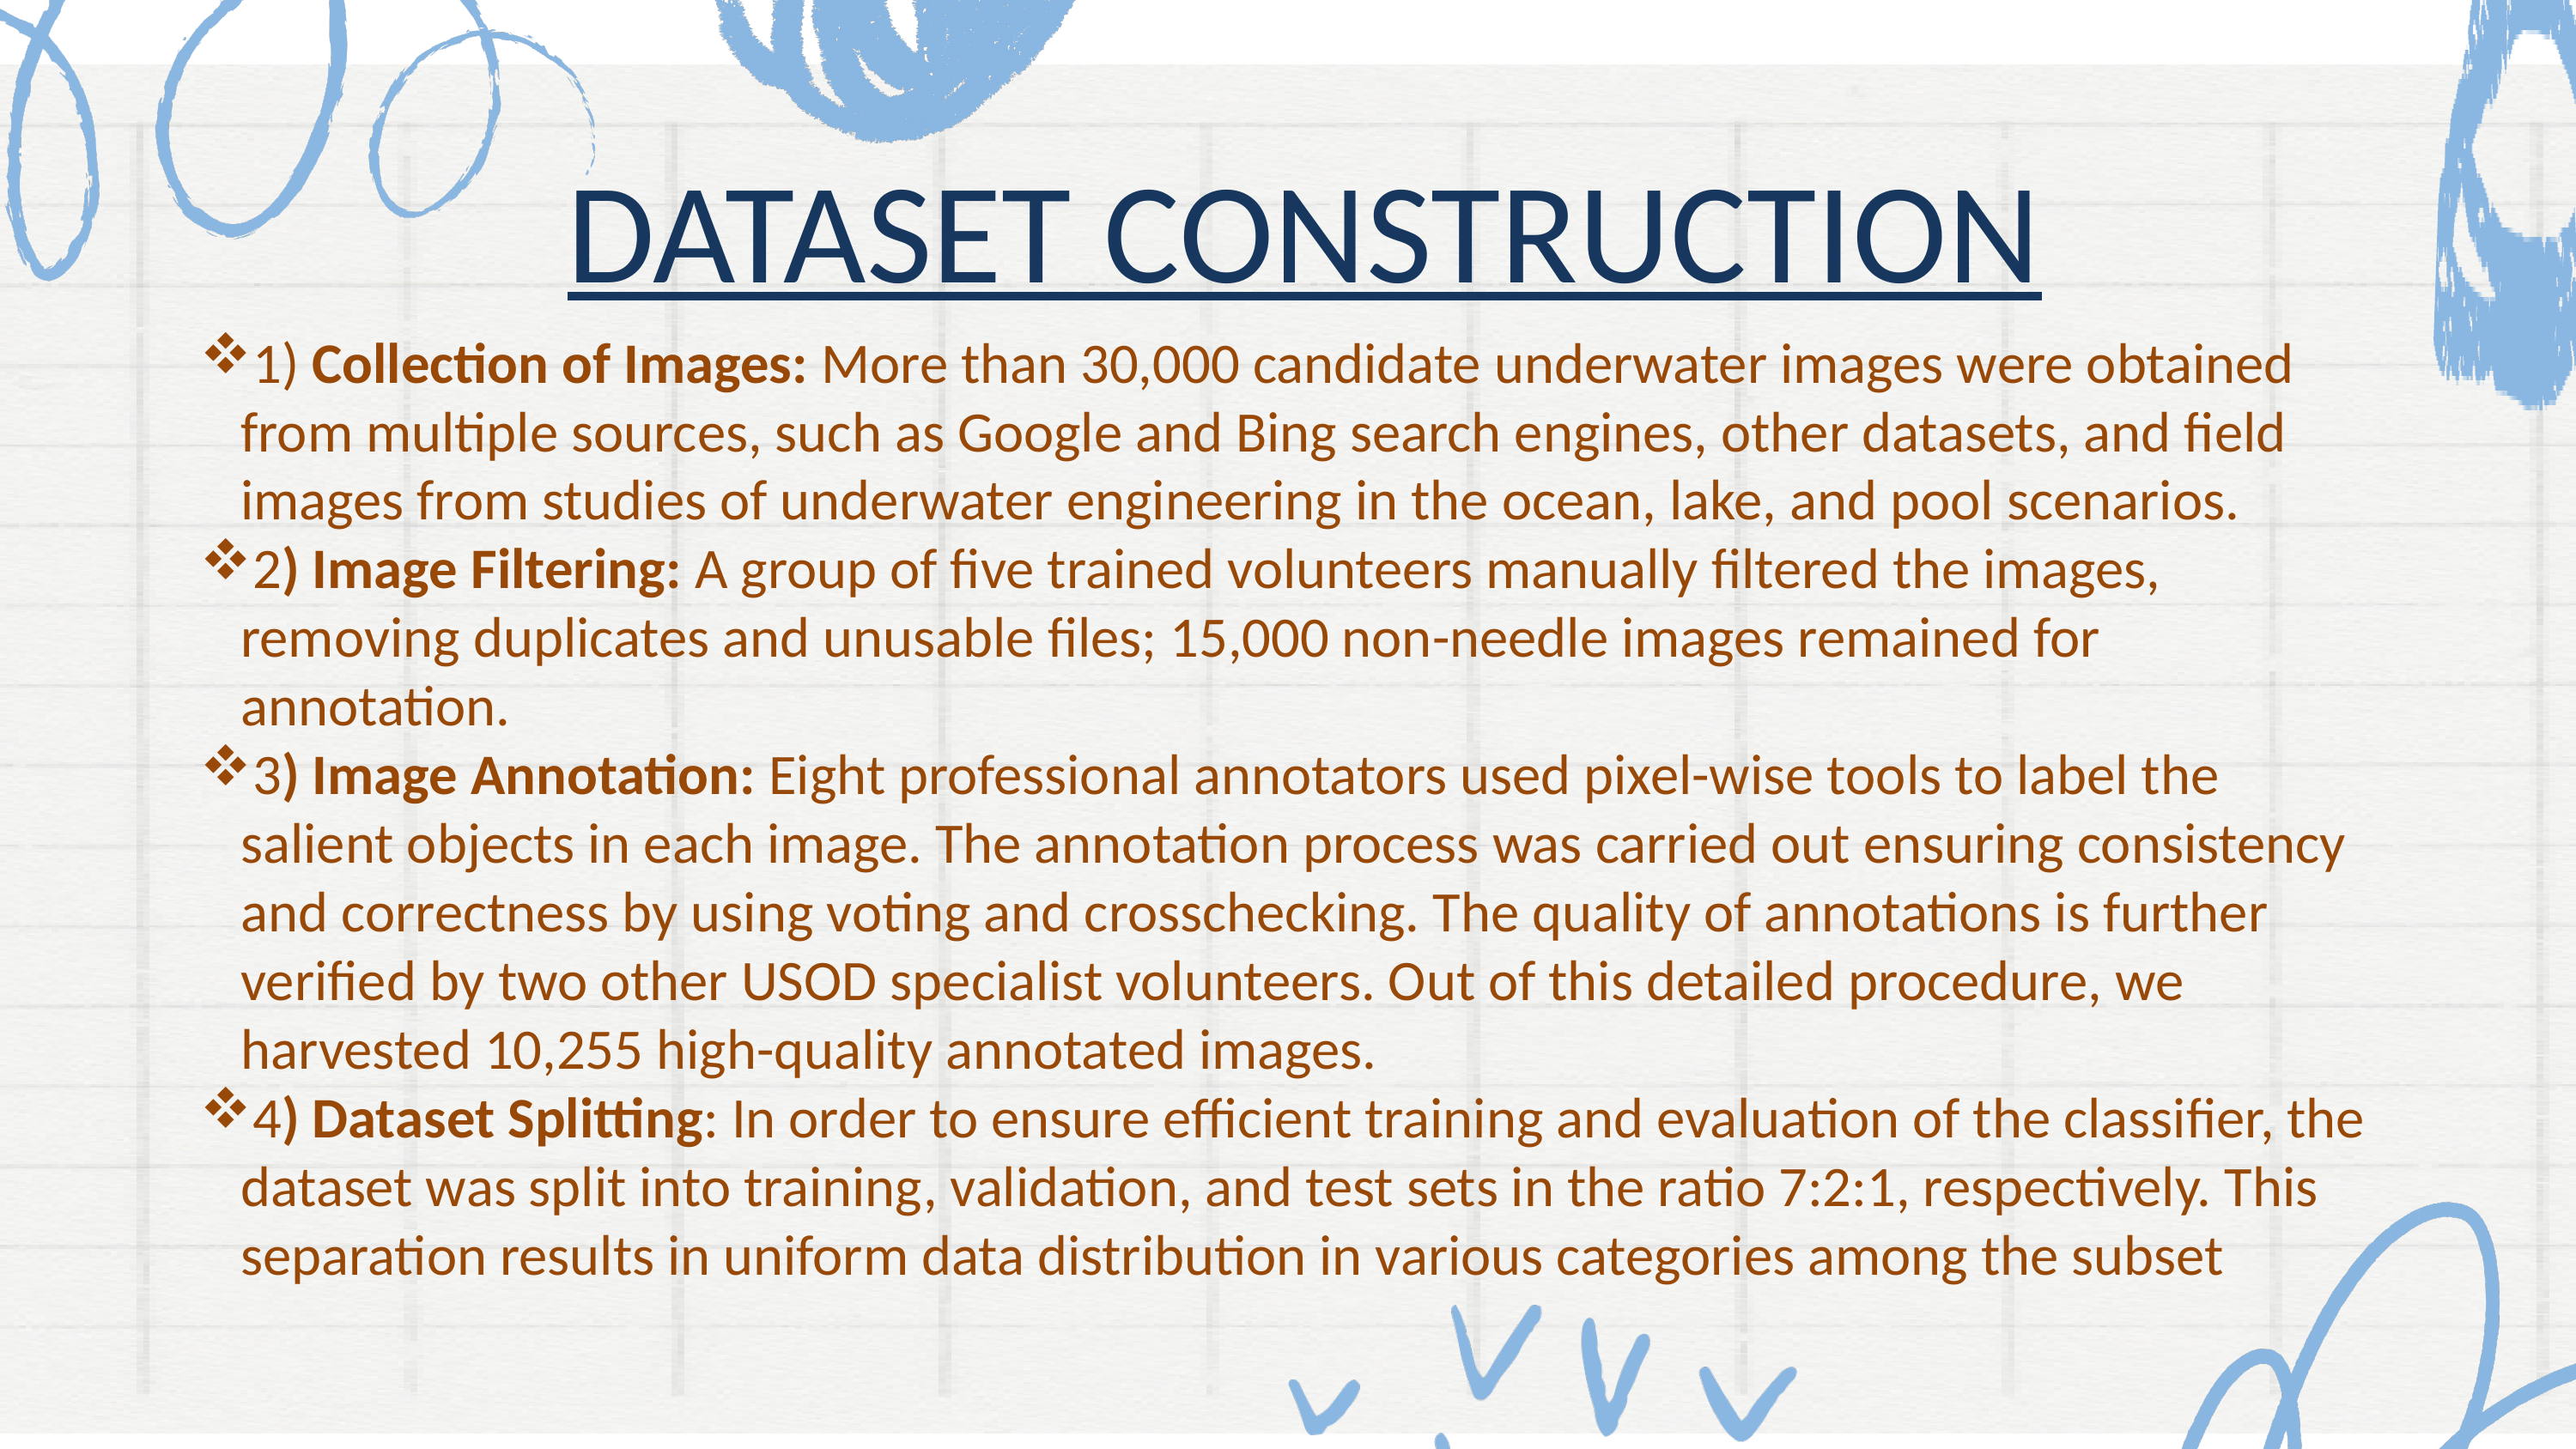

DATASET CONSTRUCTION
1) Collection of Images: More than 30,000 candidate underwater images were obtained from multiple sources, such as Google and Bing search engines, other datasets, and field images from studies of underwater engineering in the ocean, lake, and pool scenarios.
2) Image Filtering: A group of five trained volunteers manually filtered the images, removing duplicates and unusable files; 15,000 non-needle images remained for annotation.
3) Image Annotation: Eight professional annotators used pixel-wise tools to label the salient objects in each image. The annotation process was carried out ensuring consistency and correctness by using voting and crosschecking. The quality of annotations is further verified by two other USOD specialist volunteers. Out of this detailed procedure, we harvested 10,255 high-quality annotated images.
4) Dataset Splitting: In order to ensure efficient training and evaluation of the classifier, the dataset was split into training, validation, and test sets in the ratio 7:2:1, respectively. This separation results in uniform data distribution in various categories among the subset